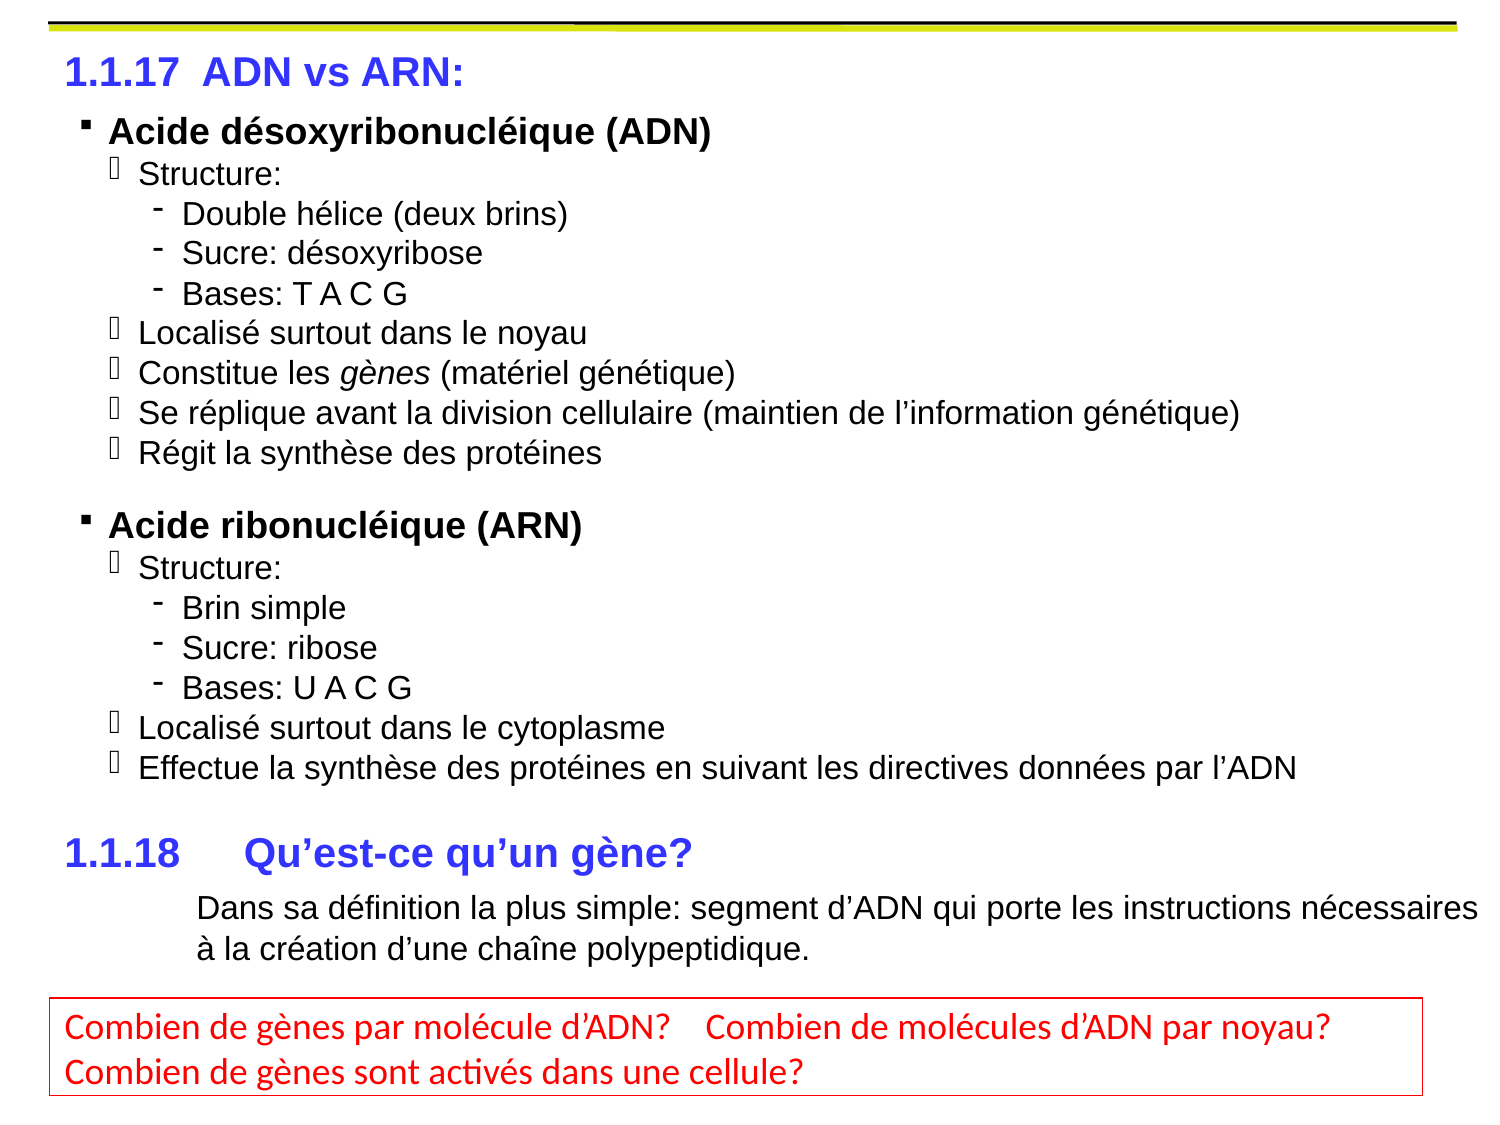

1.1.17  ADN vs ARN:
Acide désoxyribonucléique (ADN)
Structure:
Double hélice (deux brins)
Sucre: désoxyribose
Bases: T A C G
Localisé surtout dans le noyau
Constitue les gènes (matériel génétique)
Se réplique avant la division cellulaire (maintien de l’information génétique)
Régit la synthèse des protéines

Acide ribonucléique (ARN)
Structure:
Brin simple
Sucre: ribose
Bases: U A C G
Localisé surtout dans le cytoplasme
Effectue la synthèse des protéines en suivant les directives données par l’ADN

1.1.18	Qu’est-ce qu’un gène?
	Dans sa définition la plus simple: segment d’ADN qui porte les instructions nécessaires à la création d’une chaîne polypeptidique.
Combien de gènes par molécule d’ADN?    Combien de molécules d’ADN par noyau?
Combien de gènes sont activés dans une cellule?